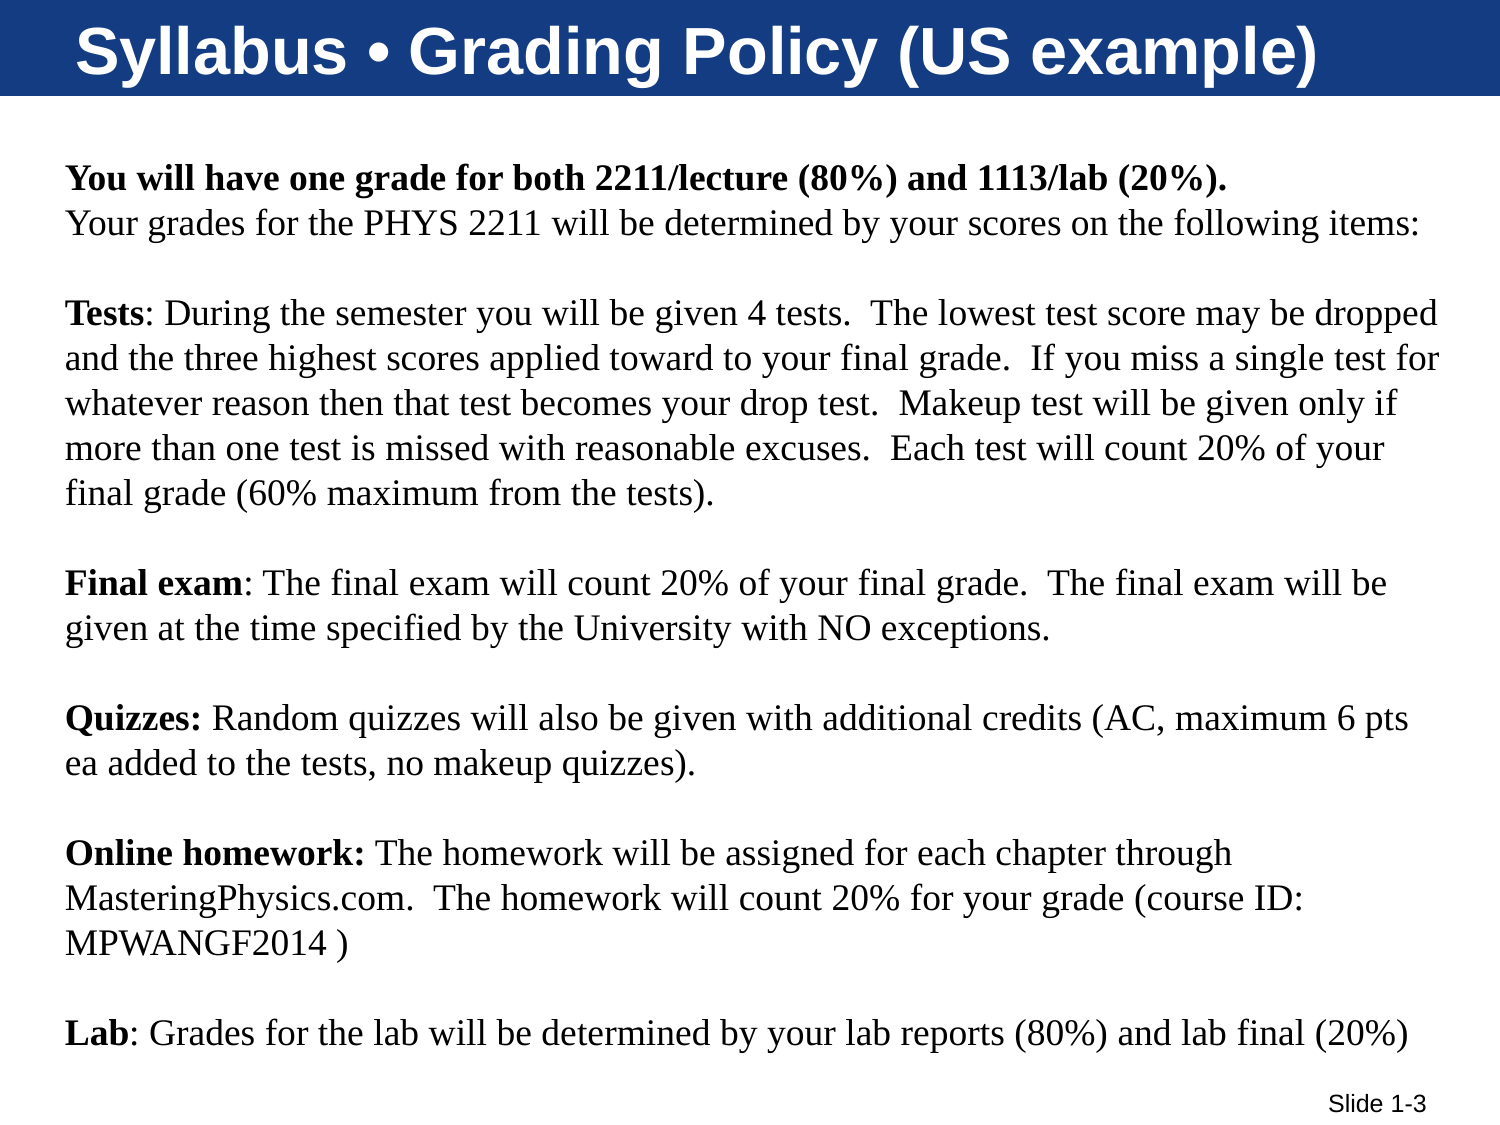

# Syllabus • Grading Policy (US example)

You will have one grade for both 2211/lecture (80%) and 1113/lab (20%).
Your grades for the PHYS 2211 will be determined by your scores on the following items:

Tests: During the semester you will be given 4 tests.  The lowest test score may be dropped and the three highest scores applied toward to your final grade.  If you miss a single test for whatever reason then that test becomes your drop test.  Makeup test will be given only if more than one test is missed with reasonable excuses.  Each test will count 20% of your final grade (60% maximum from the tests).

Final exam: The final exam will count 20% of your final grade.  The final exam will be given at the time specified by the University with NO exceptions.

Quizzes: Random quizzes will also be given with additional credits (AC, maximum 6 pts ea added to the tests, no makeup quizzes).

Online homework: The homework will be assigned for each chapter through MasteringPhysics.com.  The homework will count 20% for your grade (course ID: MPWANGF2014 )

Lab: Grades for the lab will be determined by your lab reports (80%) and lab final (20%)